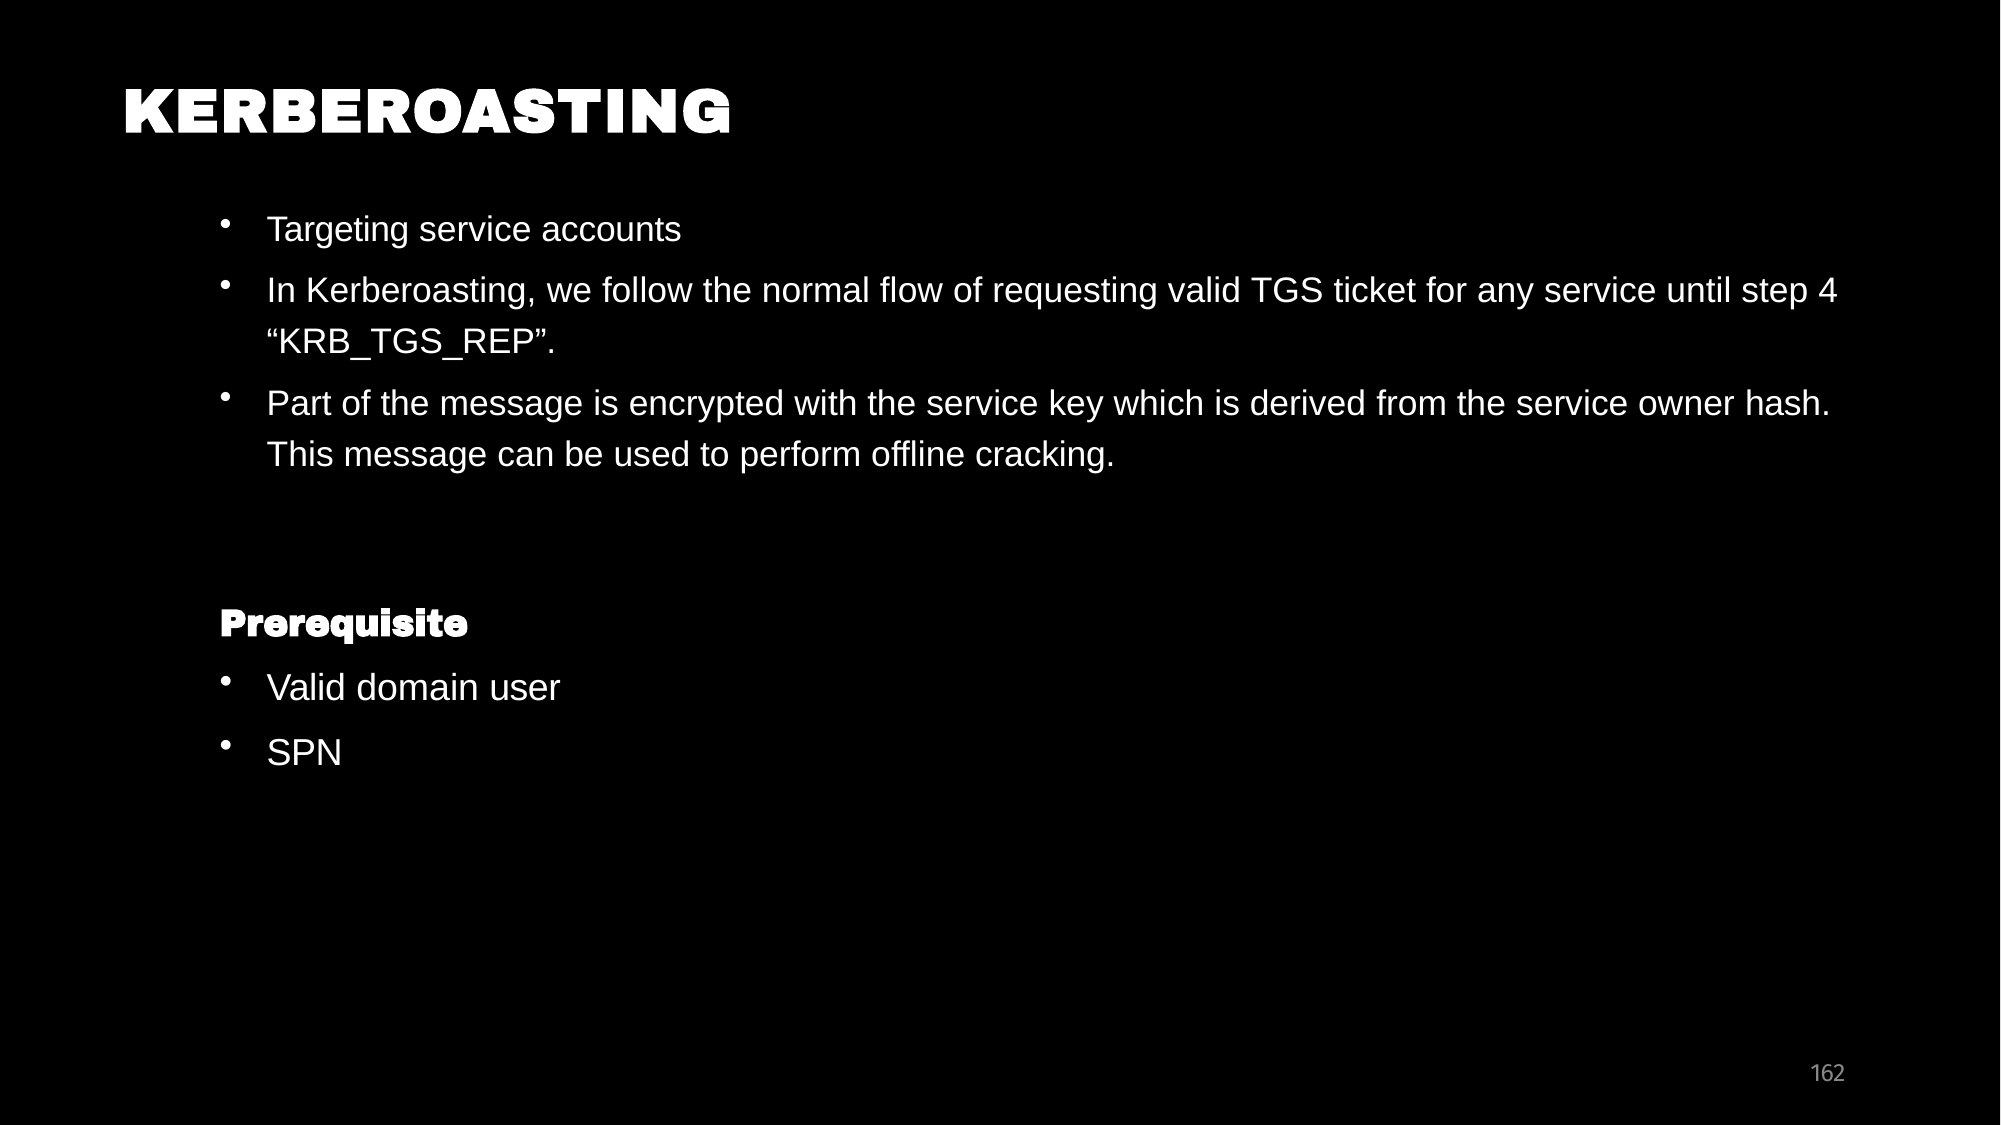

# KERBEROASTING
Targeting service accounts
In Kerberoasting, we follow the normal flow of requesting valid TGS ticket for any service until step 4
“KRB_TGS_REP”.
Part of the message is encrypted with the service key which is derived from the service owner hash.
This message can be used to perform offline cracking.
Prerequisite
Valid domain user
SPN
162